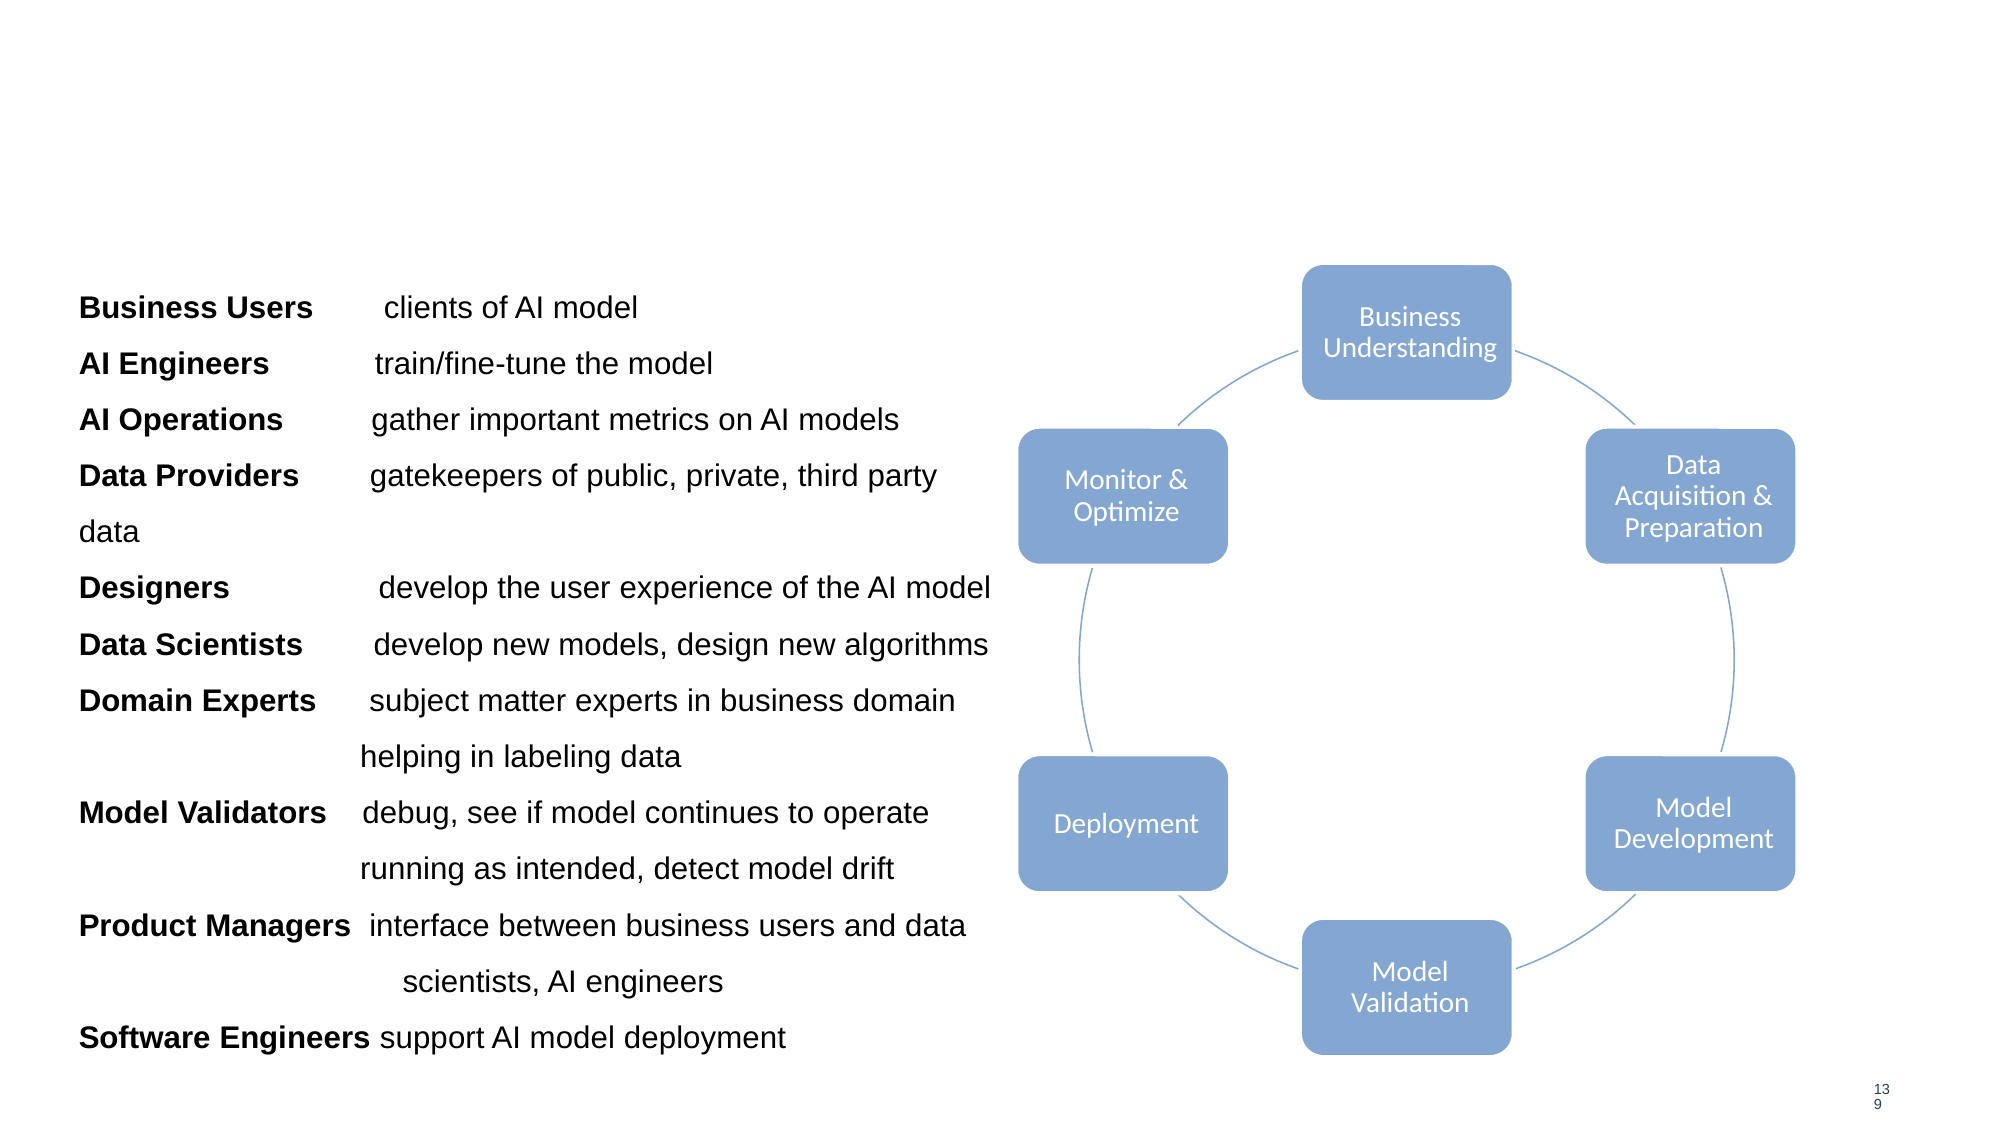

Business Users        clients of AI model
AI Engineers            train/fine-tune the model
AI Operations          gather important metrics on AI models
Data Providers        gatekeepers of public, private, third party data
Designers                 develop the user experience of the AI model
Data Scientists        develop new models, design new algorithms
Domain Experts      subject matter experts in business domain
	               helping in labeling data
Model Validators    debug, see if model continues to operate
	               running as intended, detect model drift
Product Managers  interface between business users and data
                                     scientists, AI engineers
Software Engineers support AI model deployment

Business Understanding
Data Acquisition & Preparation
Model Development
Model Validation
Deployment
Monitor & Optimize
139